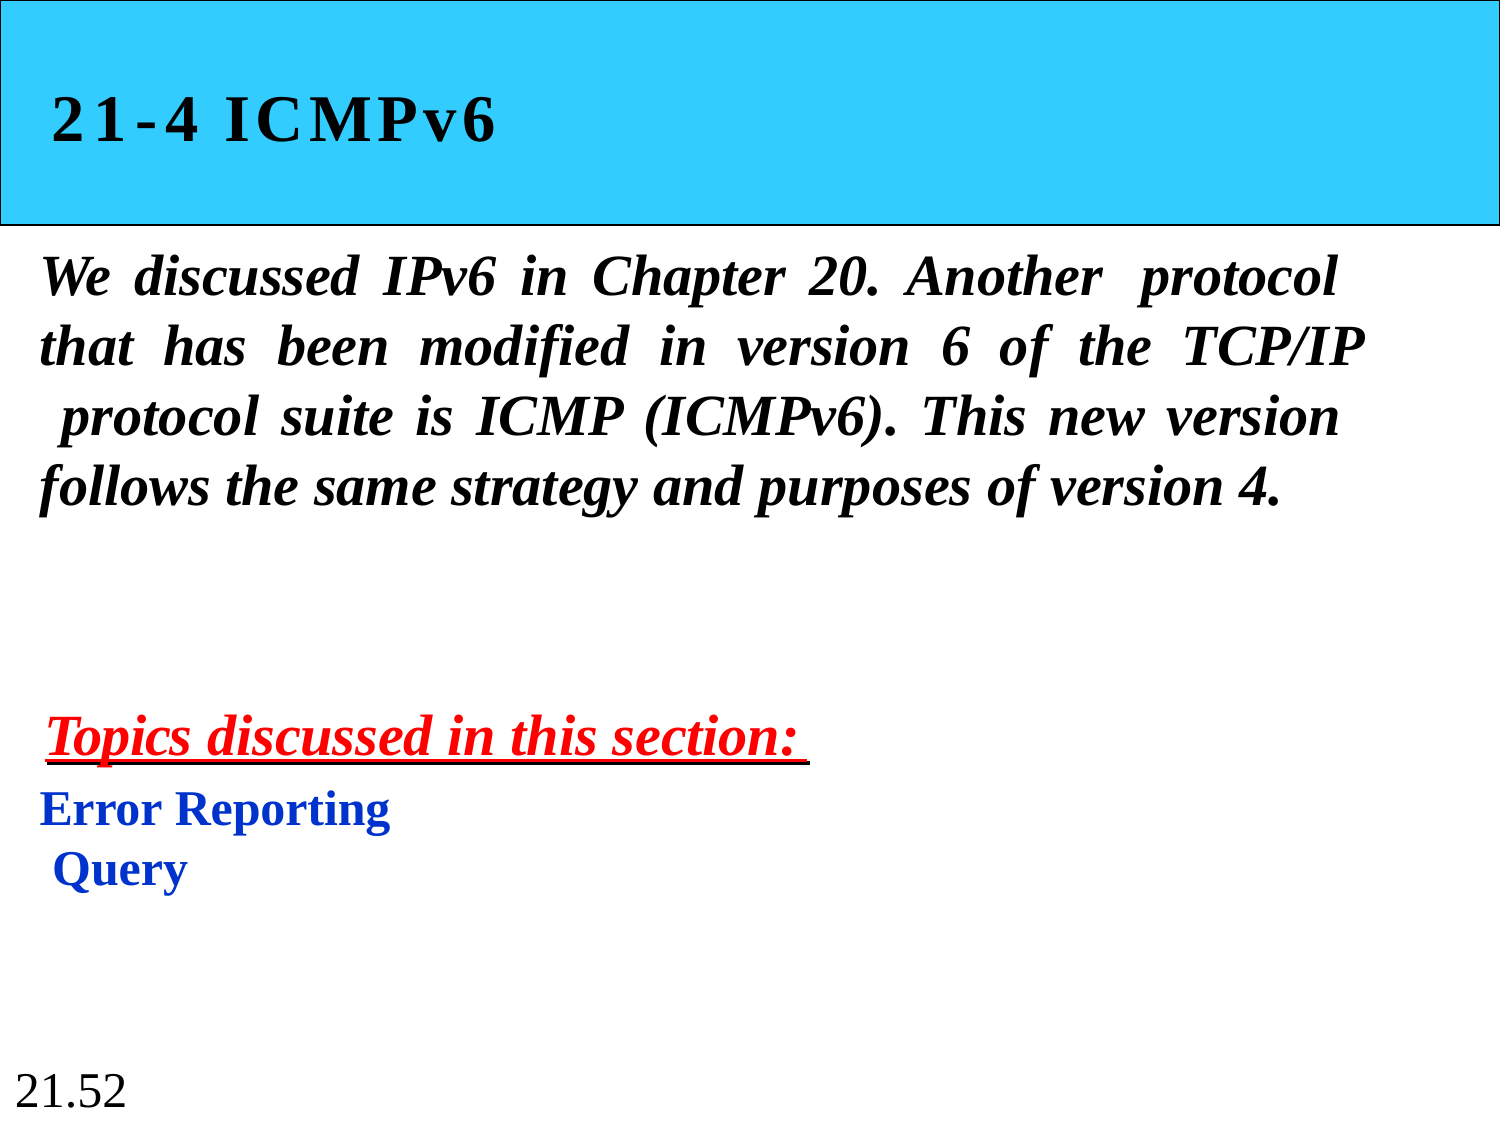

# 21-4 ICMPv6
We discussed IPv6 in Chapter 20. Another protocol  that has been modified in version 6 of the TCP/IP  protocol suite is ICMP (ICMPv6). This new version  follows the same strategy and purposes of version 4.
Topics discussed in this section:
Error Reporting  Query

21.52